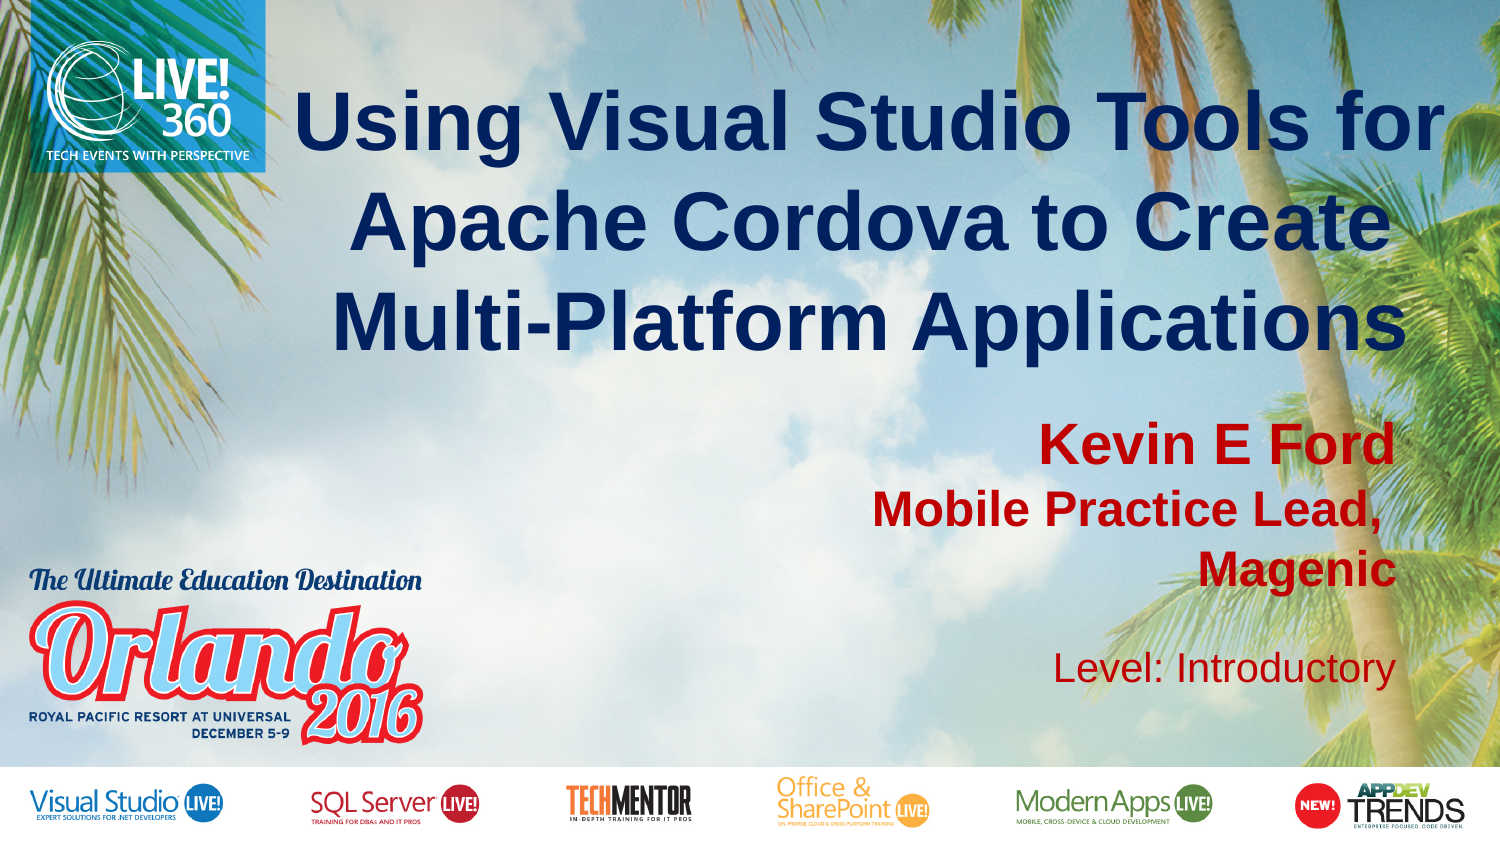

Using Visual Studio Tools for Apache Cordova to Create Multi-Platform Applications
Kevin E Ford
Mobile Practice Lead,
Magenic

Level: Introductory